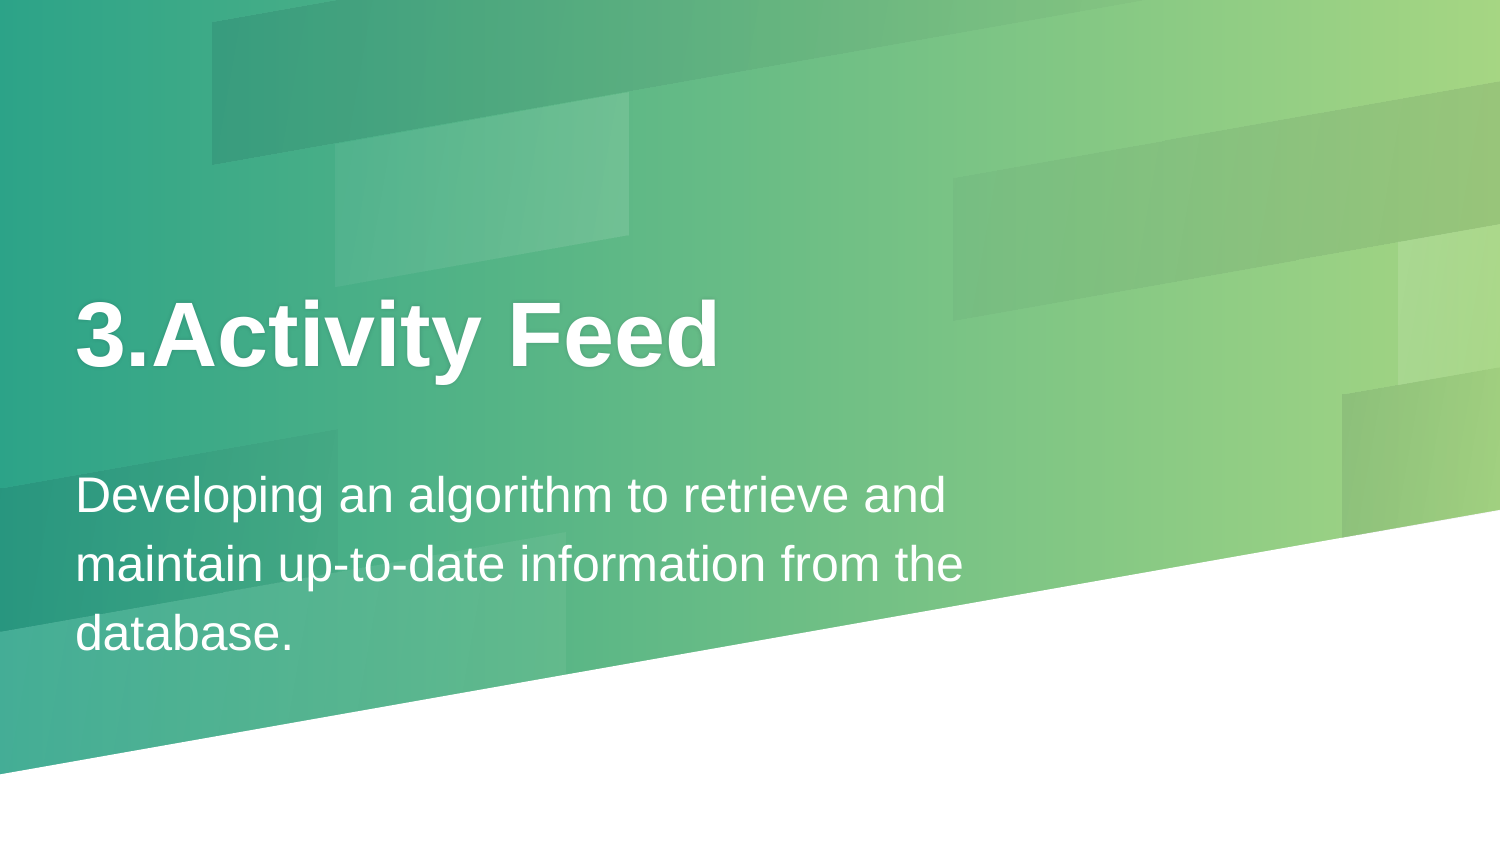

# Activity Feed
Developing an algorithm to retrieve and maintain up-to-date information from the database.